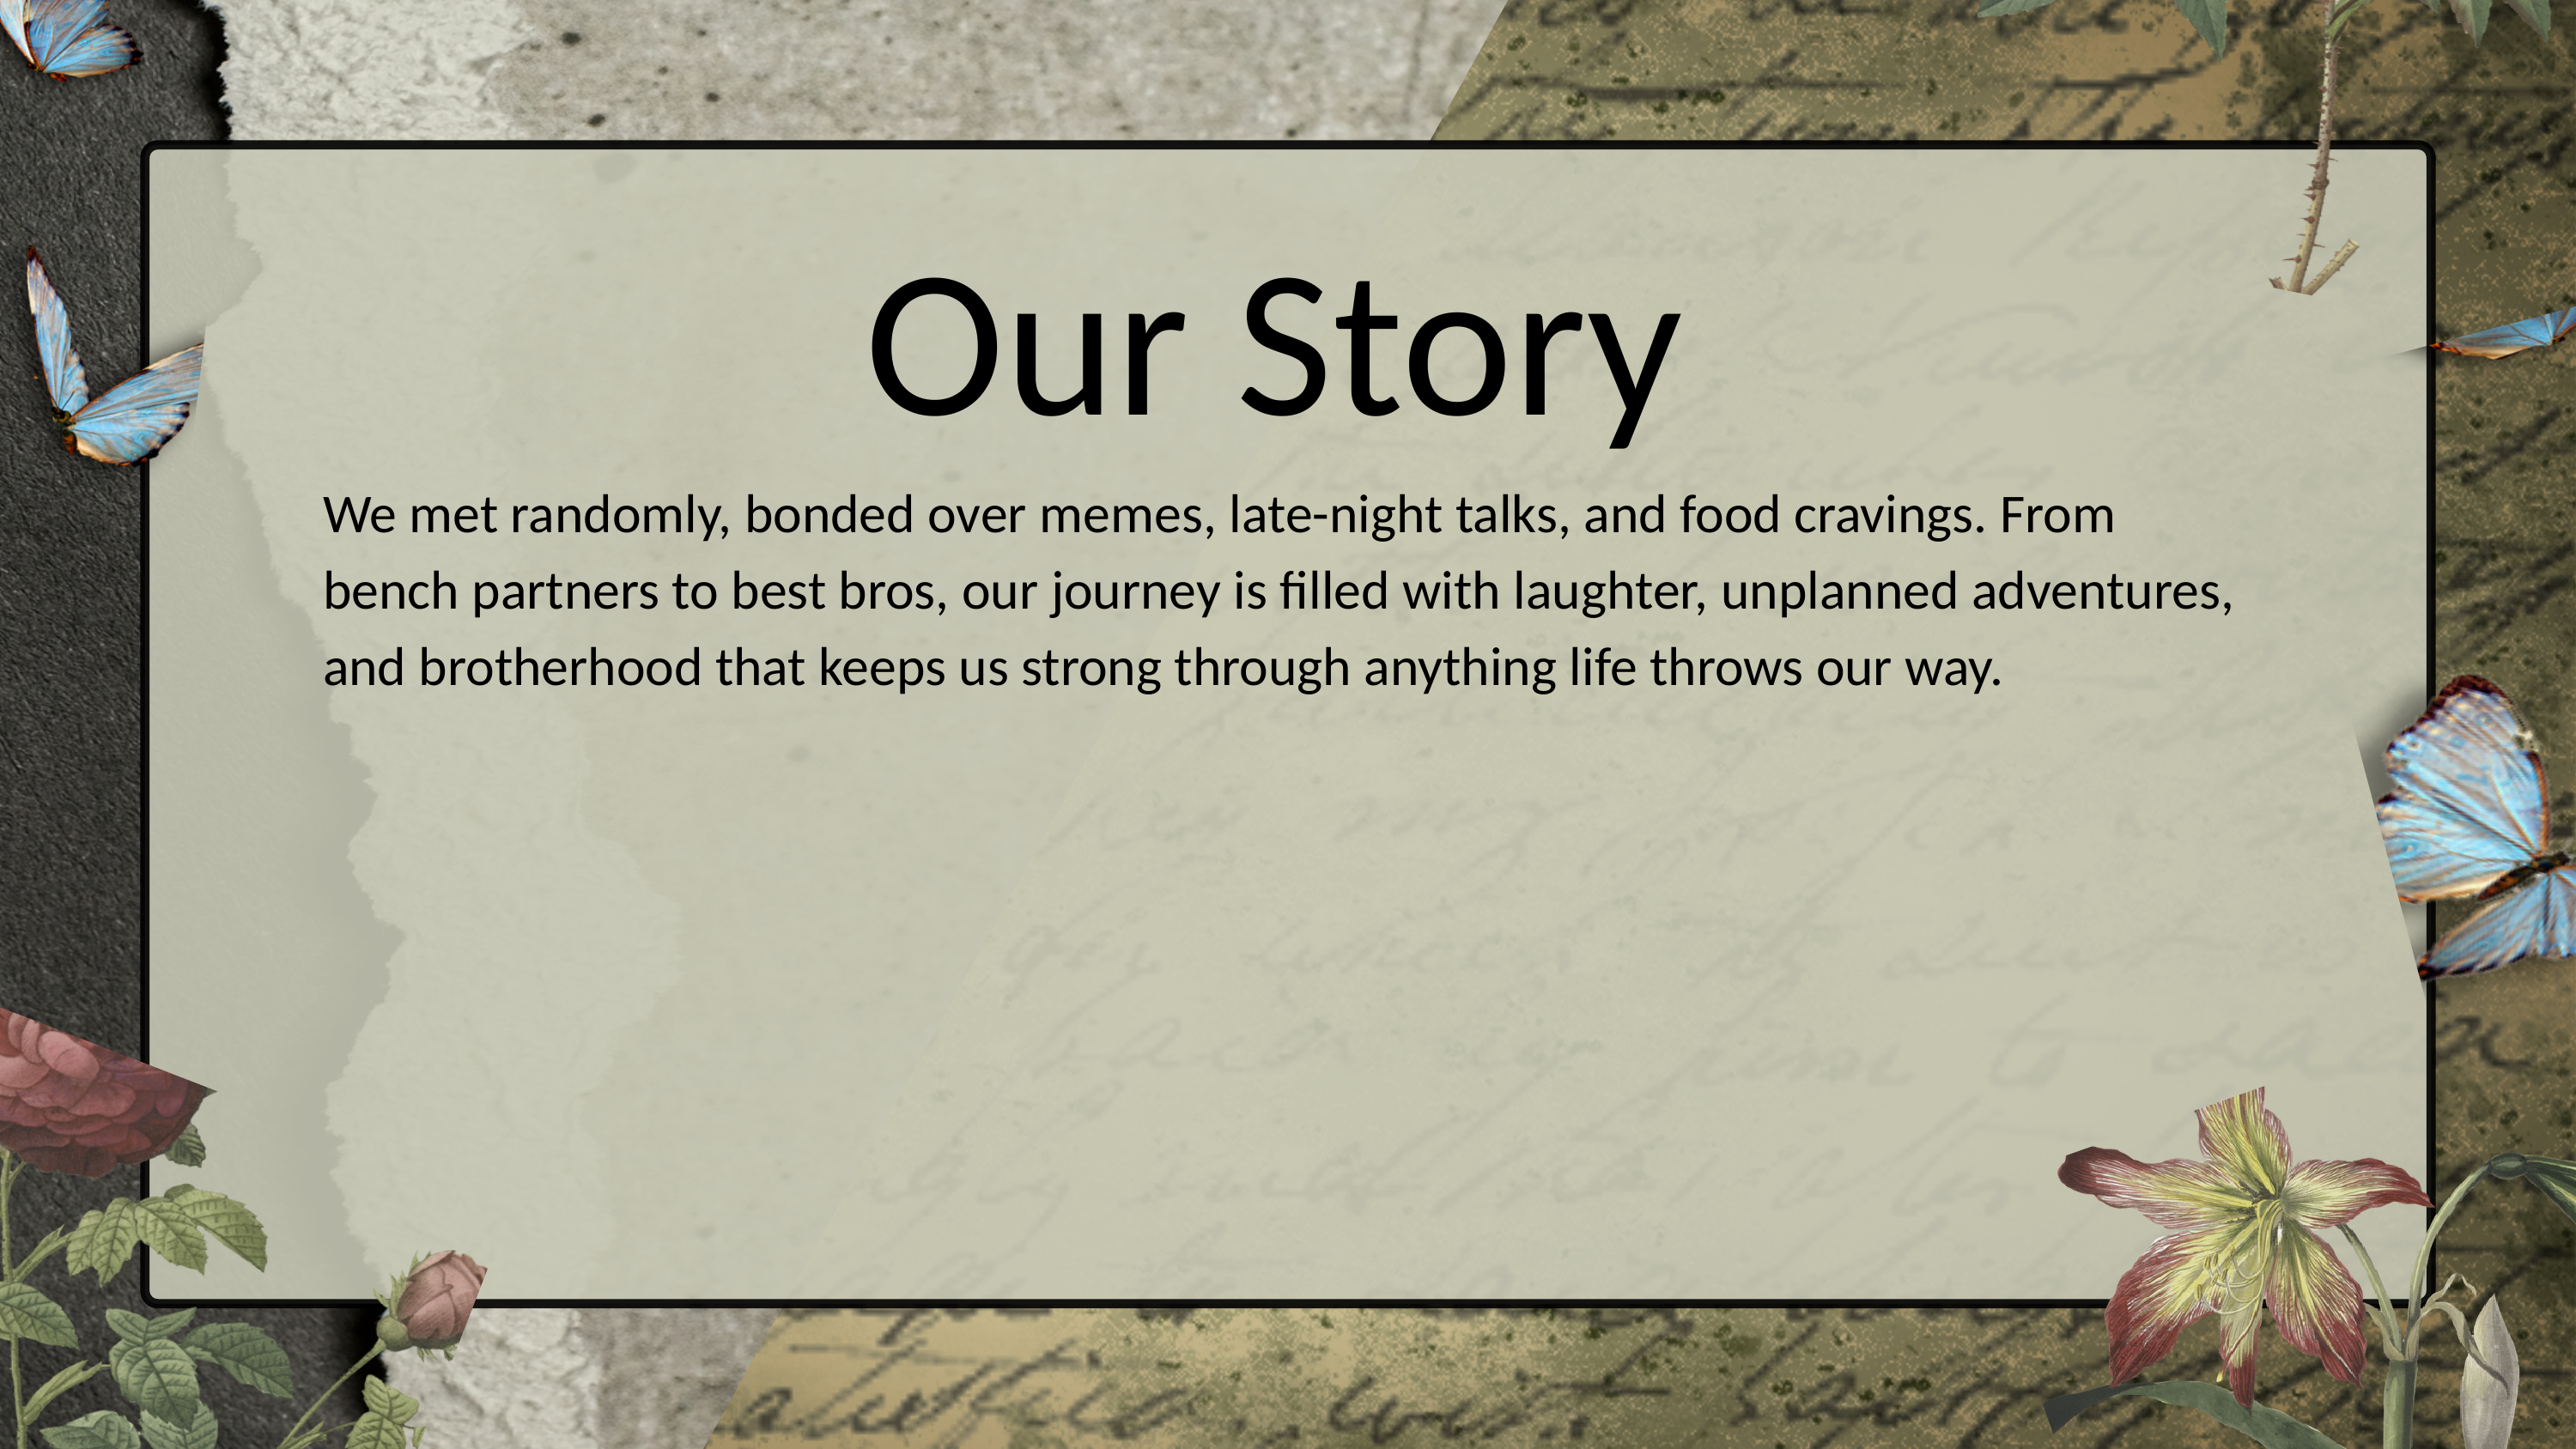

Our Story

We met randomly, bonded over memes, late-night talks, and food cravings. From bench partners to best bros, our journey is filled with laughter, unplanned adventures, and brotherhood that keeps us strong through anything life throws our way.